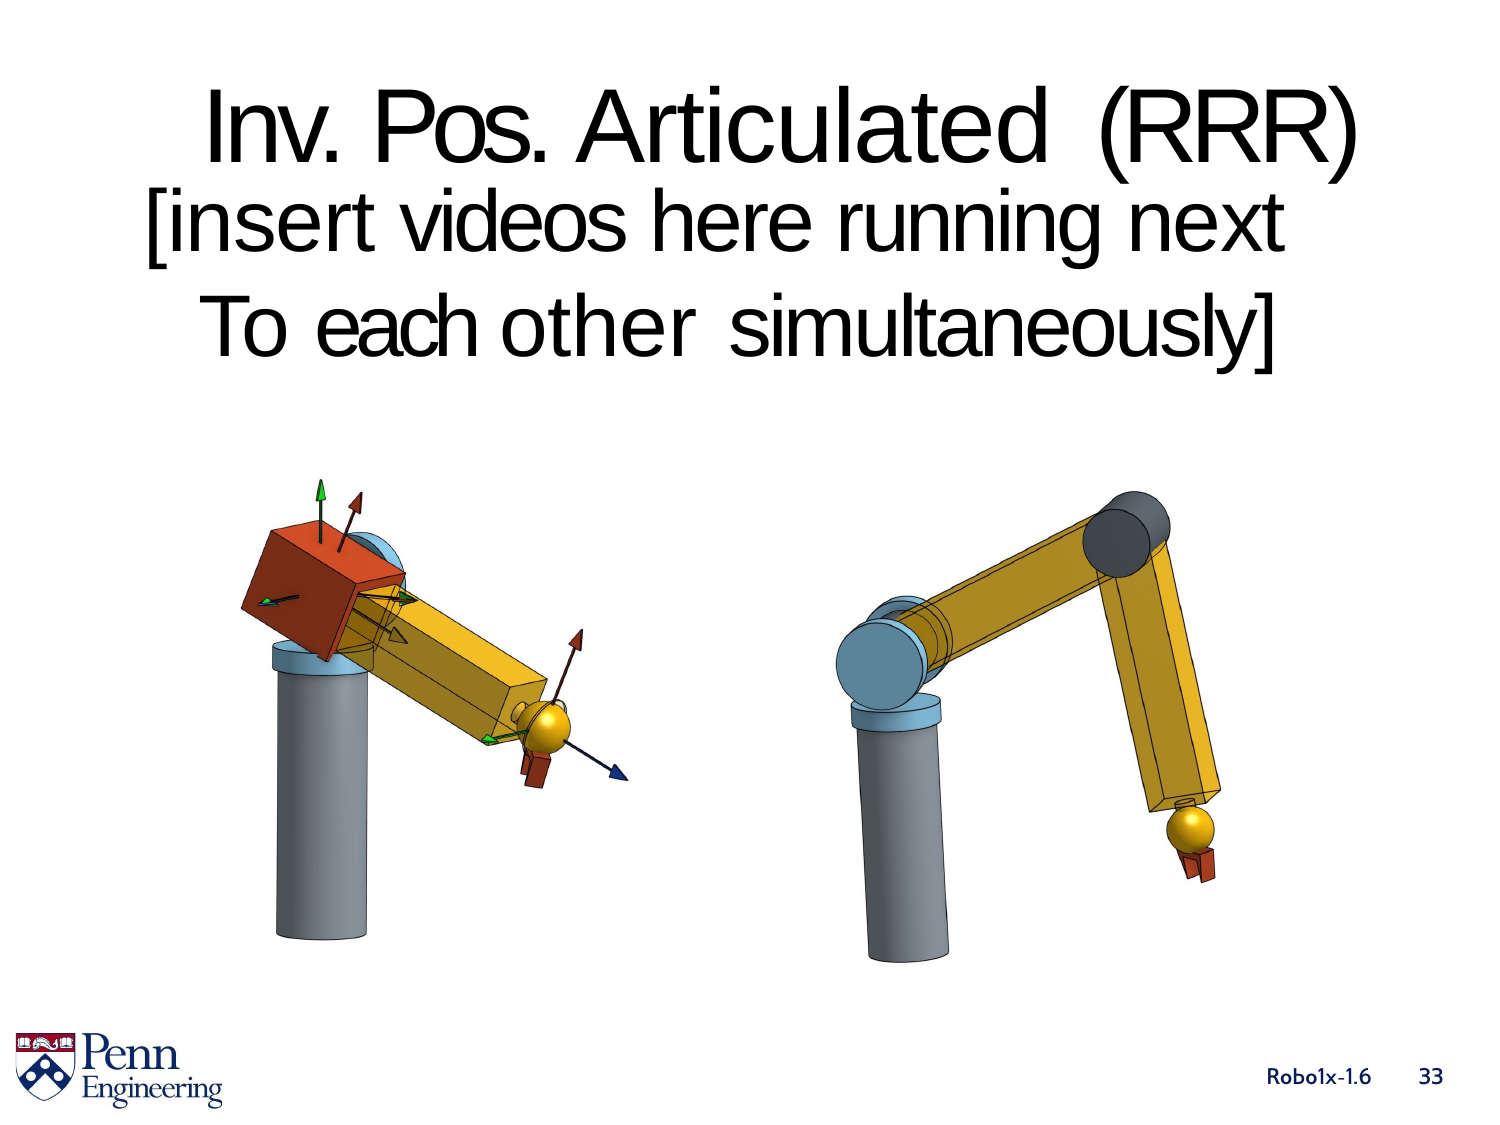

# Inv. Pos. Articulated (RRR)
[insert videos here running next  To each other simultaneously]

Robo1x-1.6
33